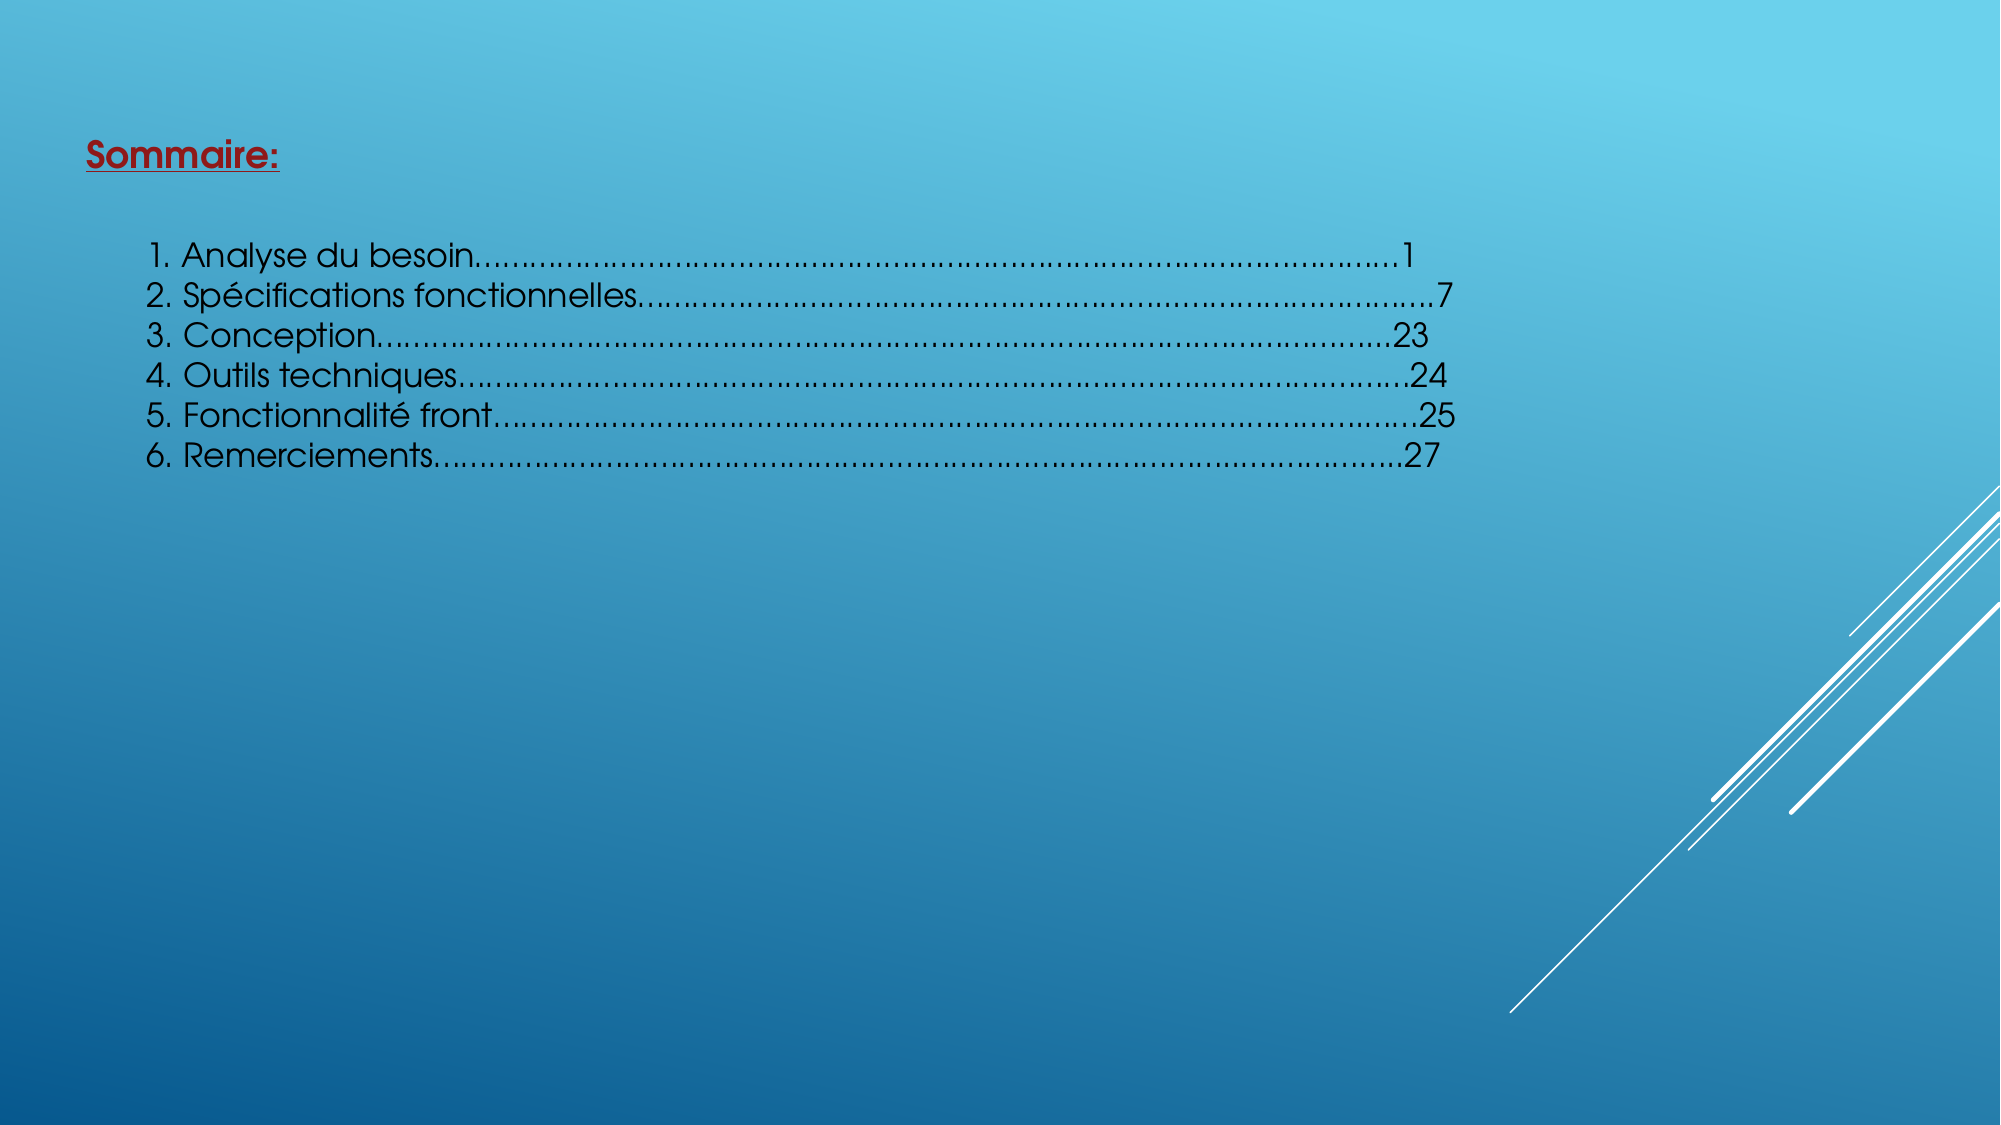

Sommaire:
1. Analyse du besoin…………………………………………………………………………………………1
2. Spécifications fonctionnelles…………………………………………………...……………………….7
3. Conception……………………………………………………………………………….………………...23
4. Outils techniques………………………………………………………………………..………….………24
5. Fonctionnalité front………………………………………………………………...……..………….……25
6. Remerciements……………………………………………………………………………..….…………..27